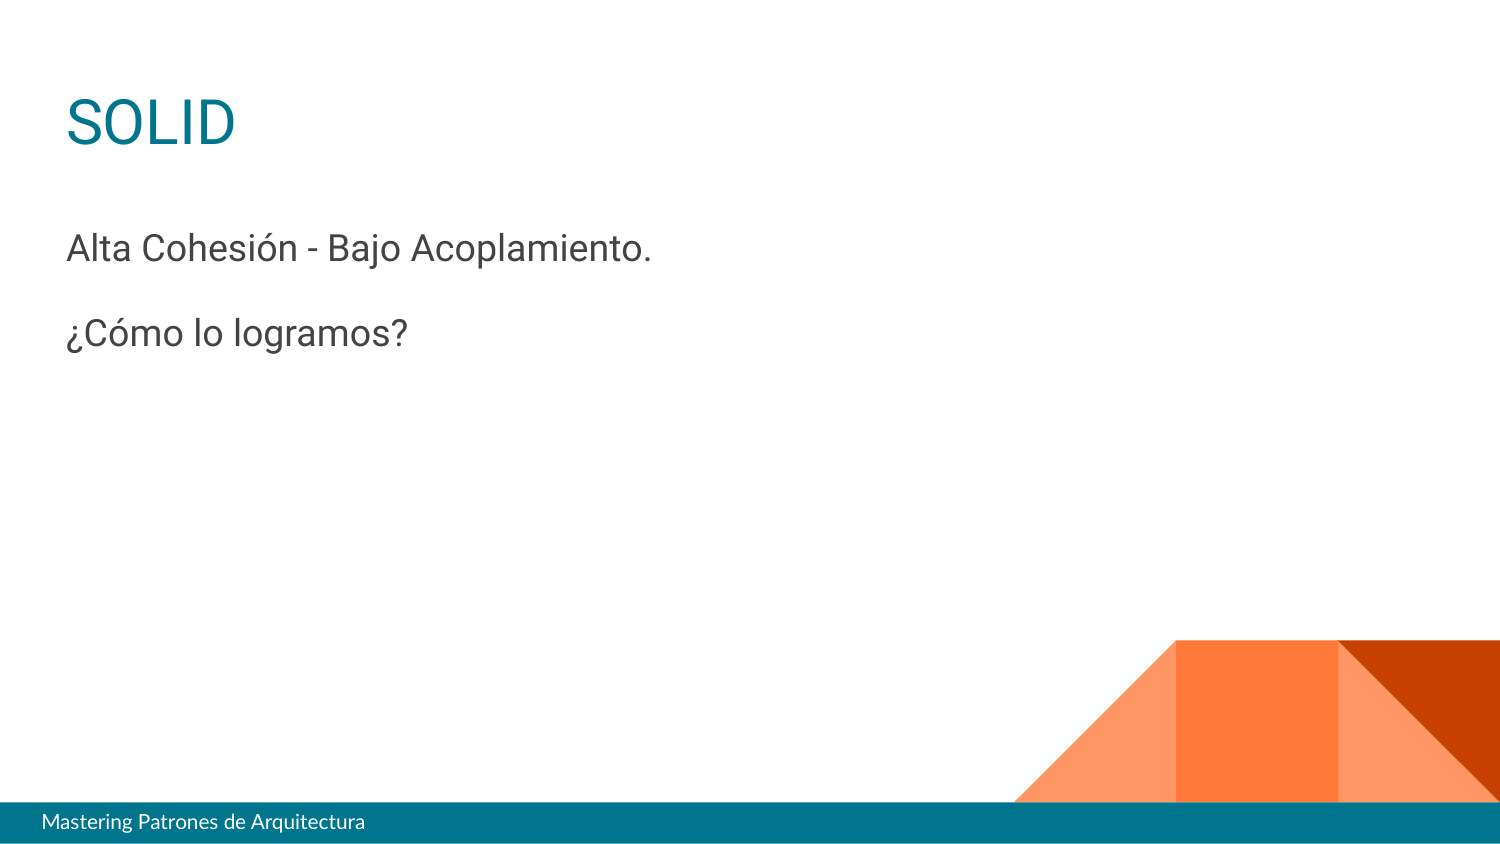

# SOLID
Alta Cohesión - Bajo Acoplamiento.
¿Cómo lo logramos?